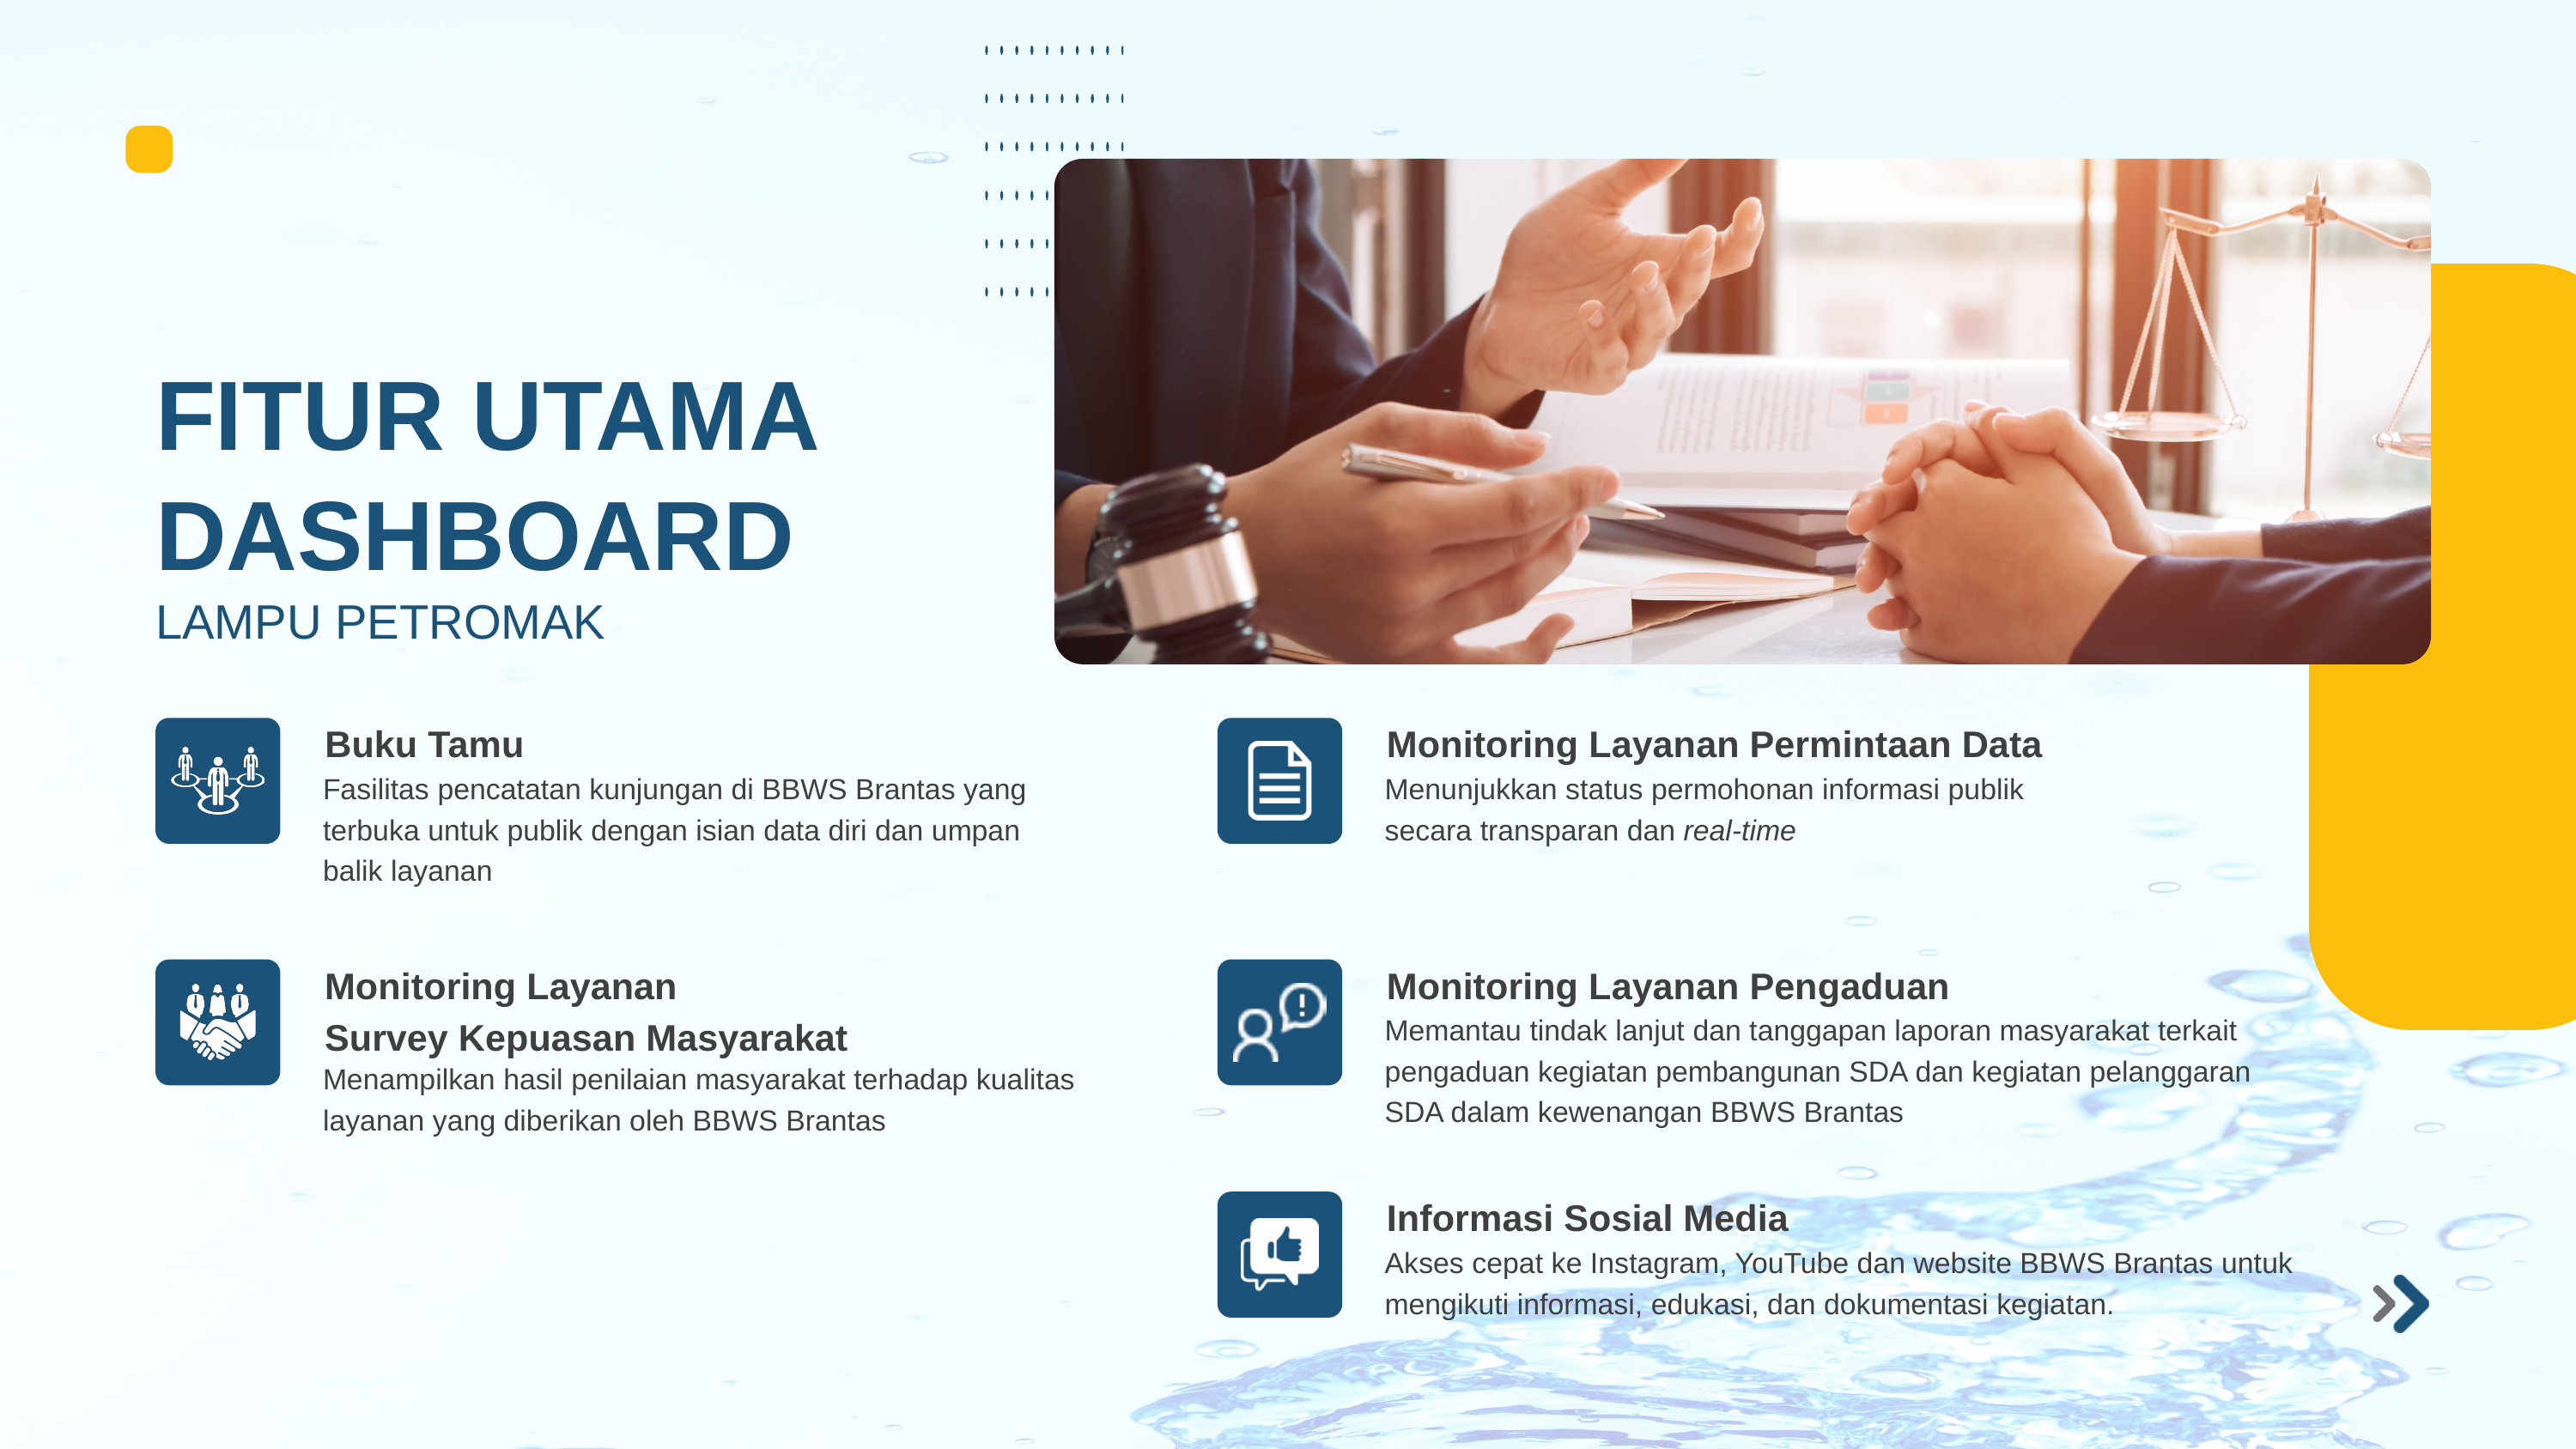

FITUR UTAMA
DASHBOARD
LAMPU PETROMAK
Buku Tamu
Monitoring Layanan Permintaan Data

Fasilitas pencatatan kunjungan di BBWS Brantas yang terbuka untuk publik dengan isian data diri dan umpan balik layanan
Menunjukkan status permohonan informasi publik secara transparan dan real-time
Monitoring Layanan
Survey Kepuasan Masyarakat
Monitoring Layanan Pengaduan

Memantau tindak lanjut dan tanggapan laporan masyarakat terkait pengaduan kegiatan pembangunan SDA dan kegiatan pelanggaran SDA dalam kewenangan BBWS Brantas
Menampilkan hasil penilaian masyarakat terhadap kualitas layanan yang diberikan oleh BBWS Brantas
Informasi Sosial Media

Akses cepat ke Instagram, YouTube dan website BBWS Brantas untuk mengikuti informasi, edukasi, dan dokumentasi kegiatan.